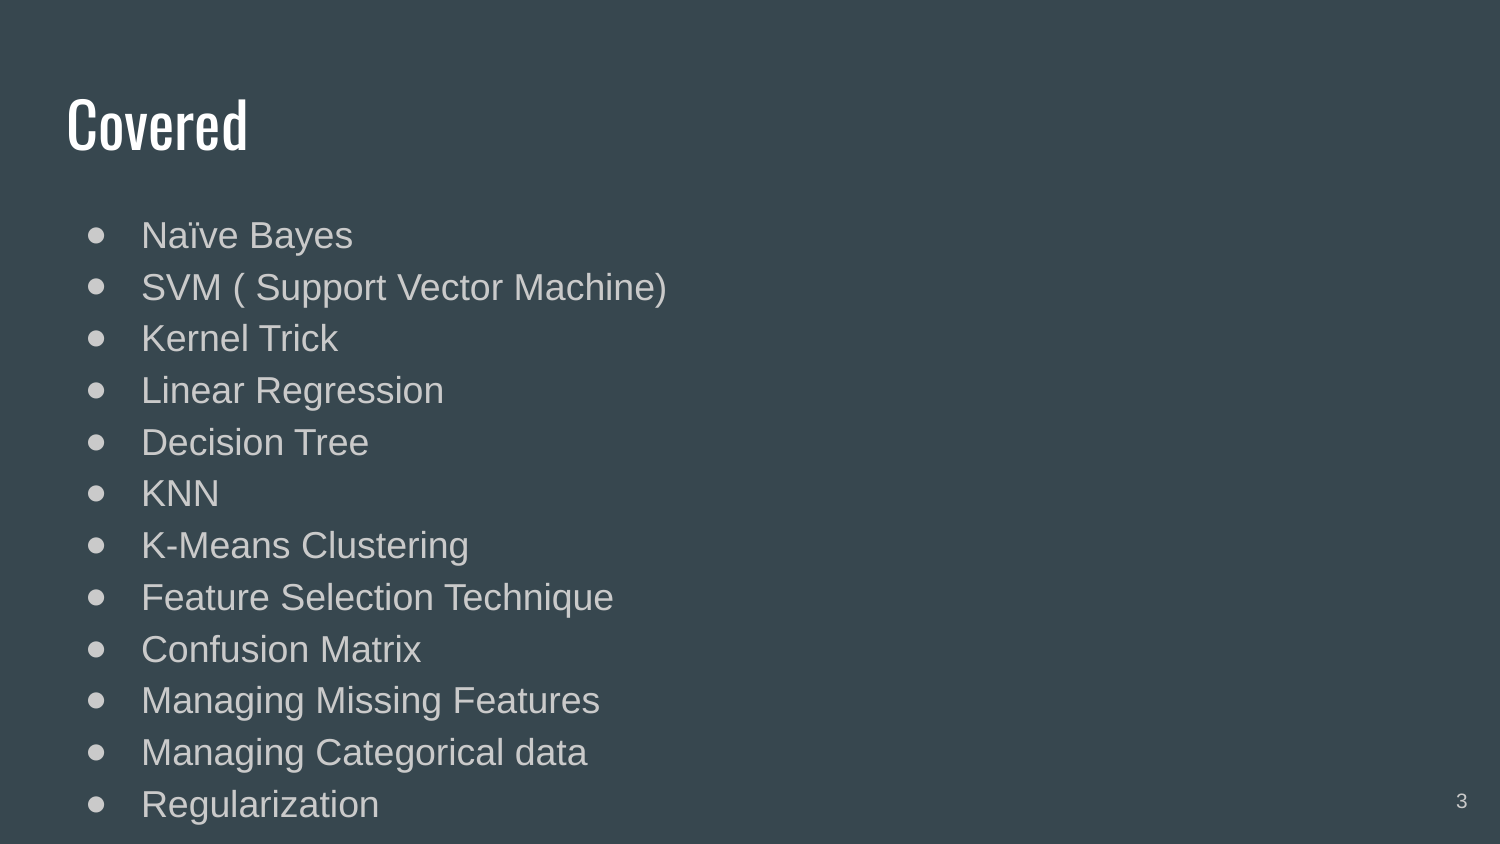

# Covered
Naïve Bayes
SVM ( Support Vector Machine)
Kernel Trick
Linear Regression
Decision Tree
KNN
K-Means Clustering
Feature Selection Technique
Confusion Matrix
Managing Missing Features
Managing Categorical data
Regularization

3